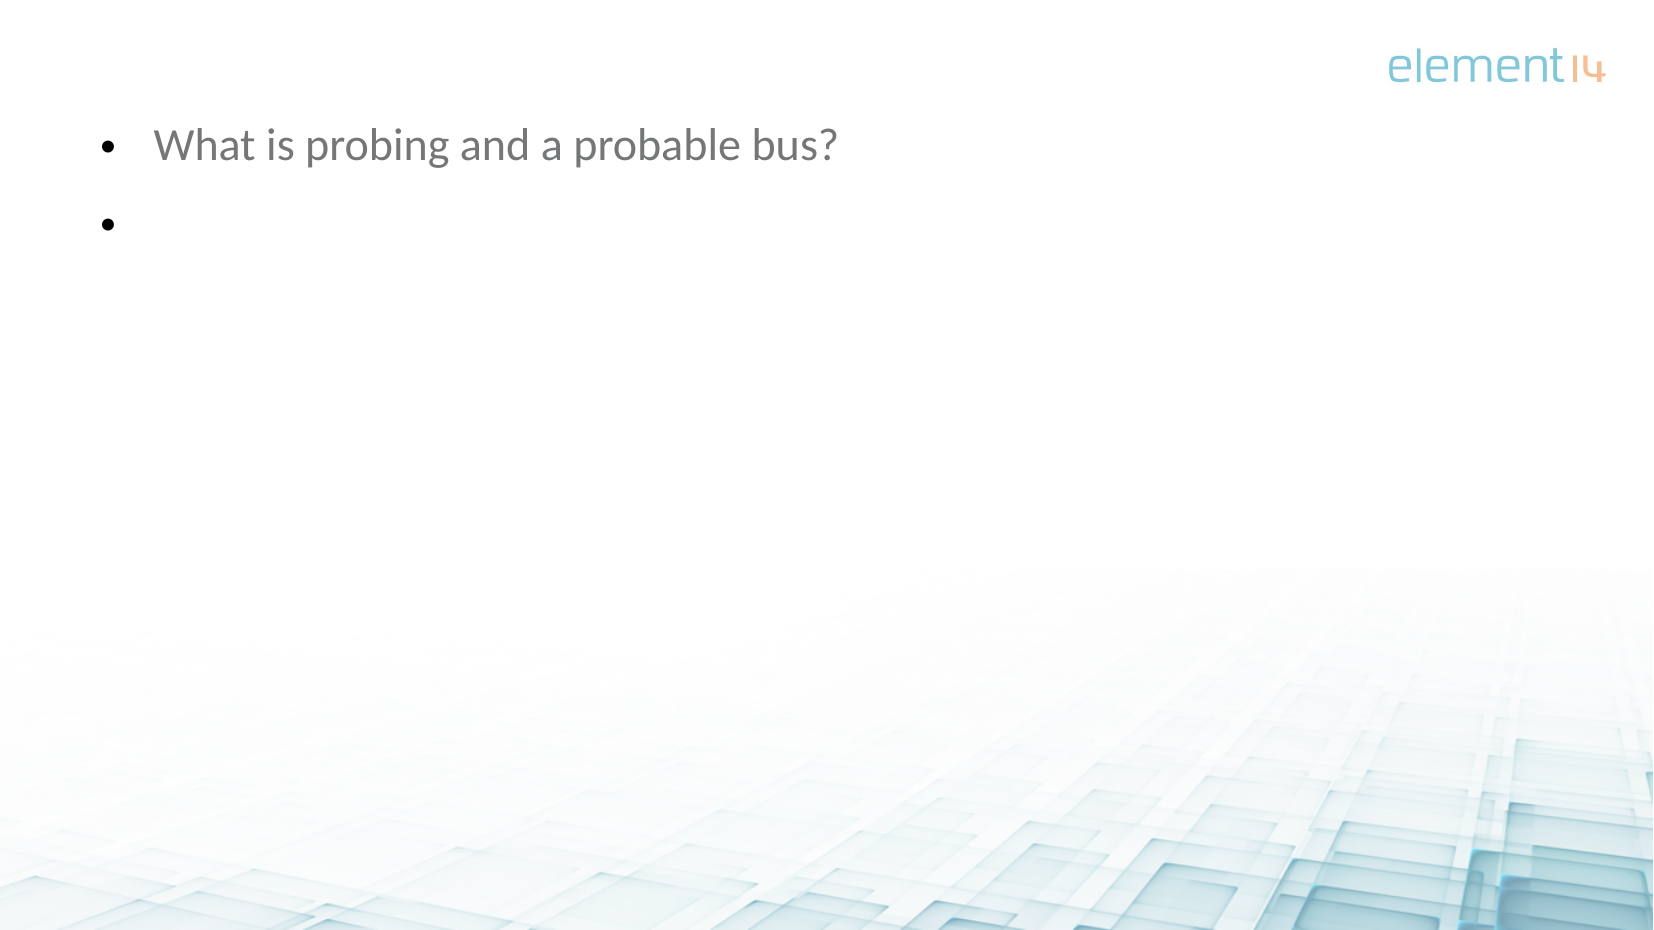

What is probing and a probable bus?